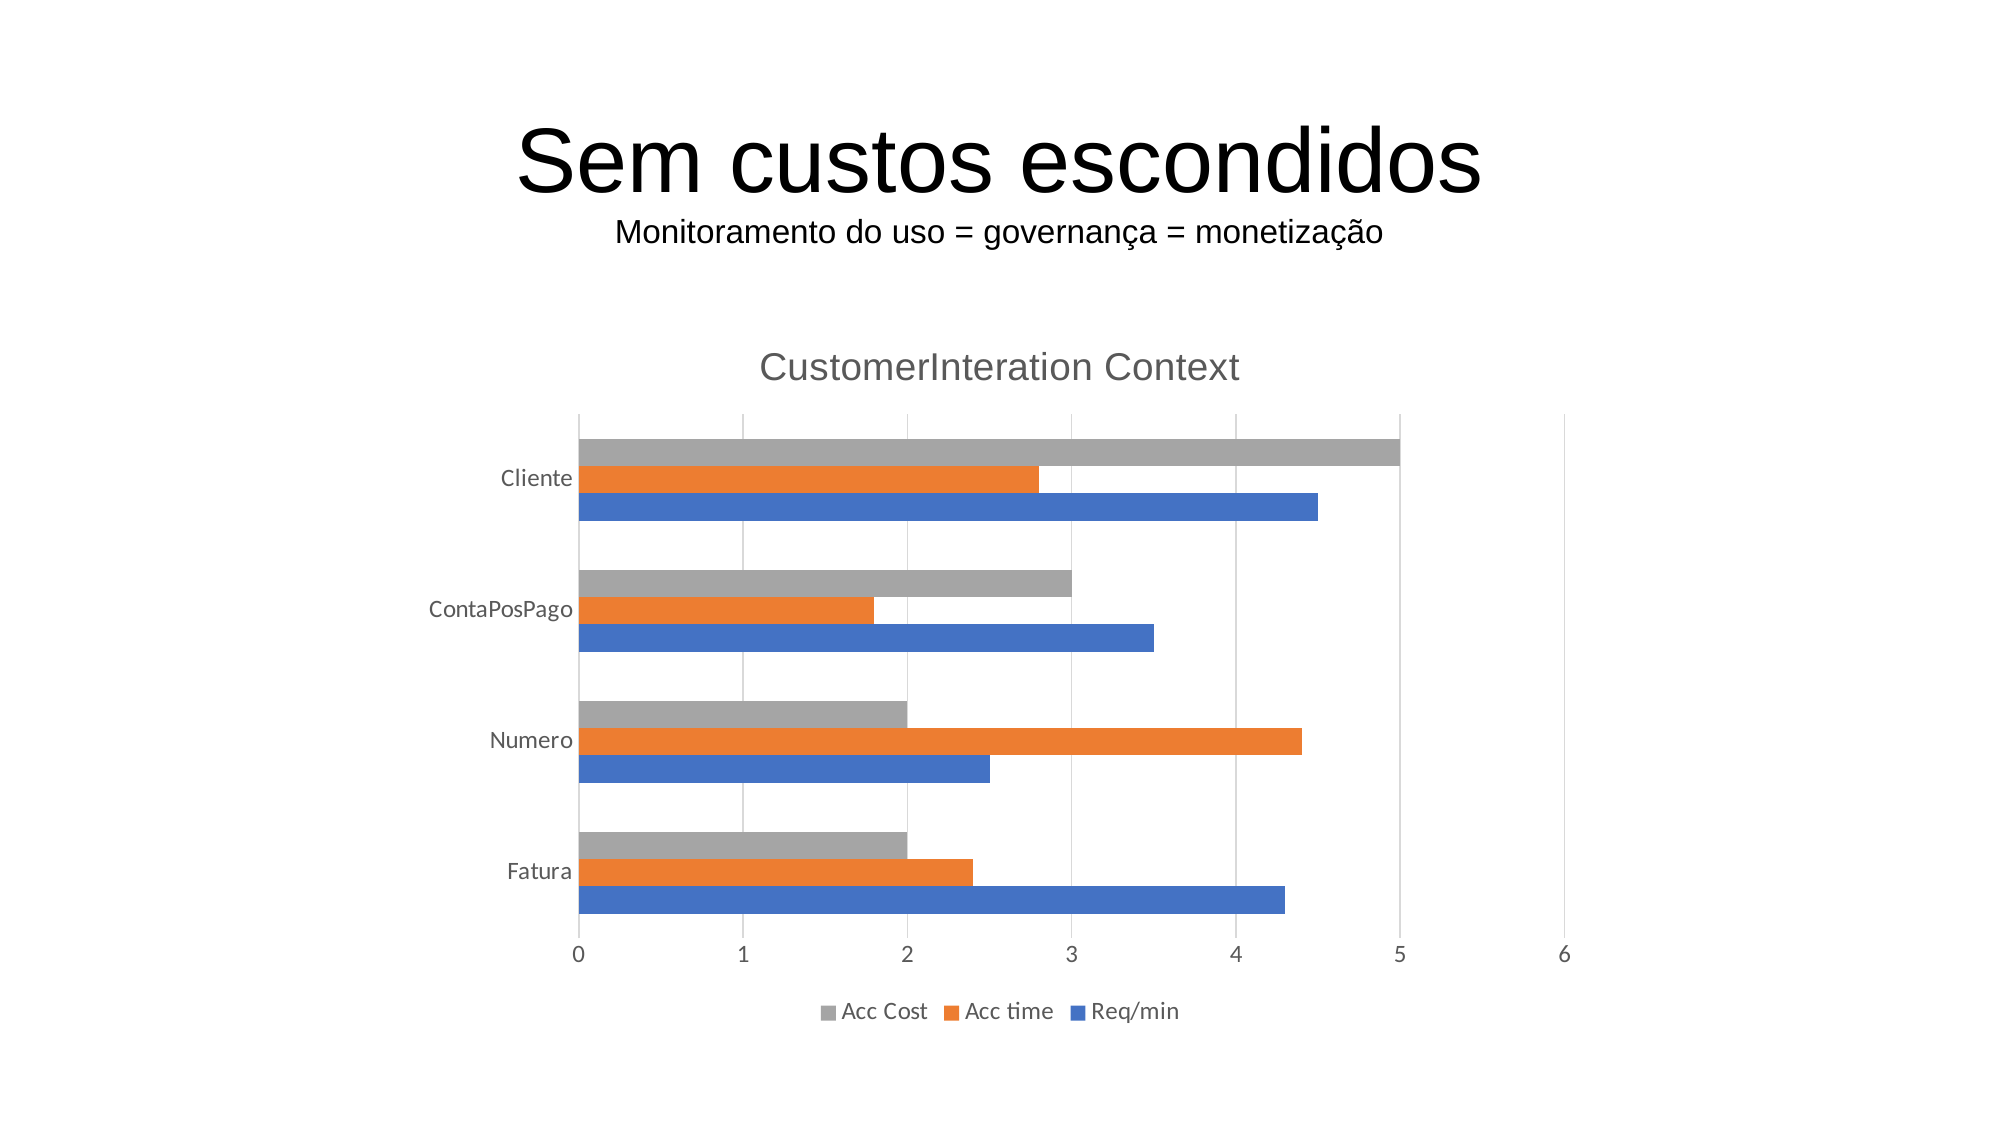

Sem custos escondidos
Monitoramento do uso = governança = monetização

### Chart: CustomerInteration Context

| Category | Req/min | Acc time | Acc Cost |
|---|---|---|---|
| Fatura | 4.3 | 2.4 | 2.0 |
| Numero | 2.5 | 4.4 | 2.0 |
| ContaPosPago | 3.5 | 1.8 | 3.0 |
| Cliente | 4.5 | 2.8 | 5.0 |